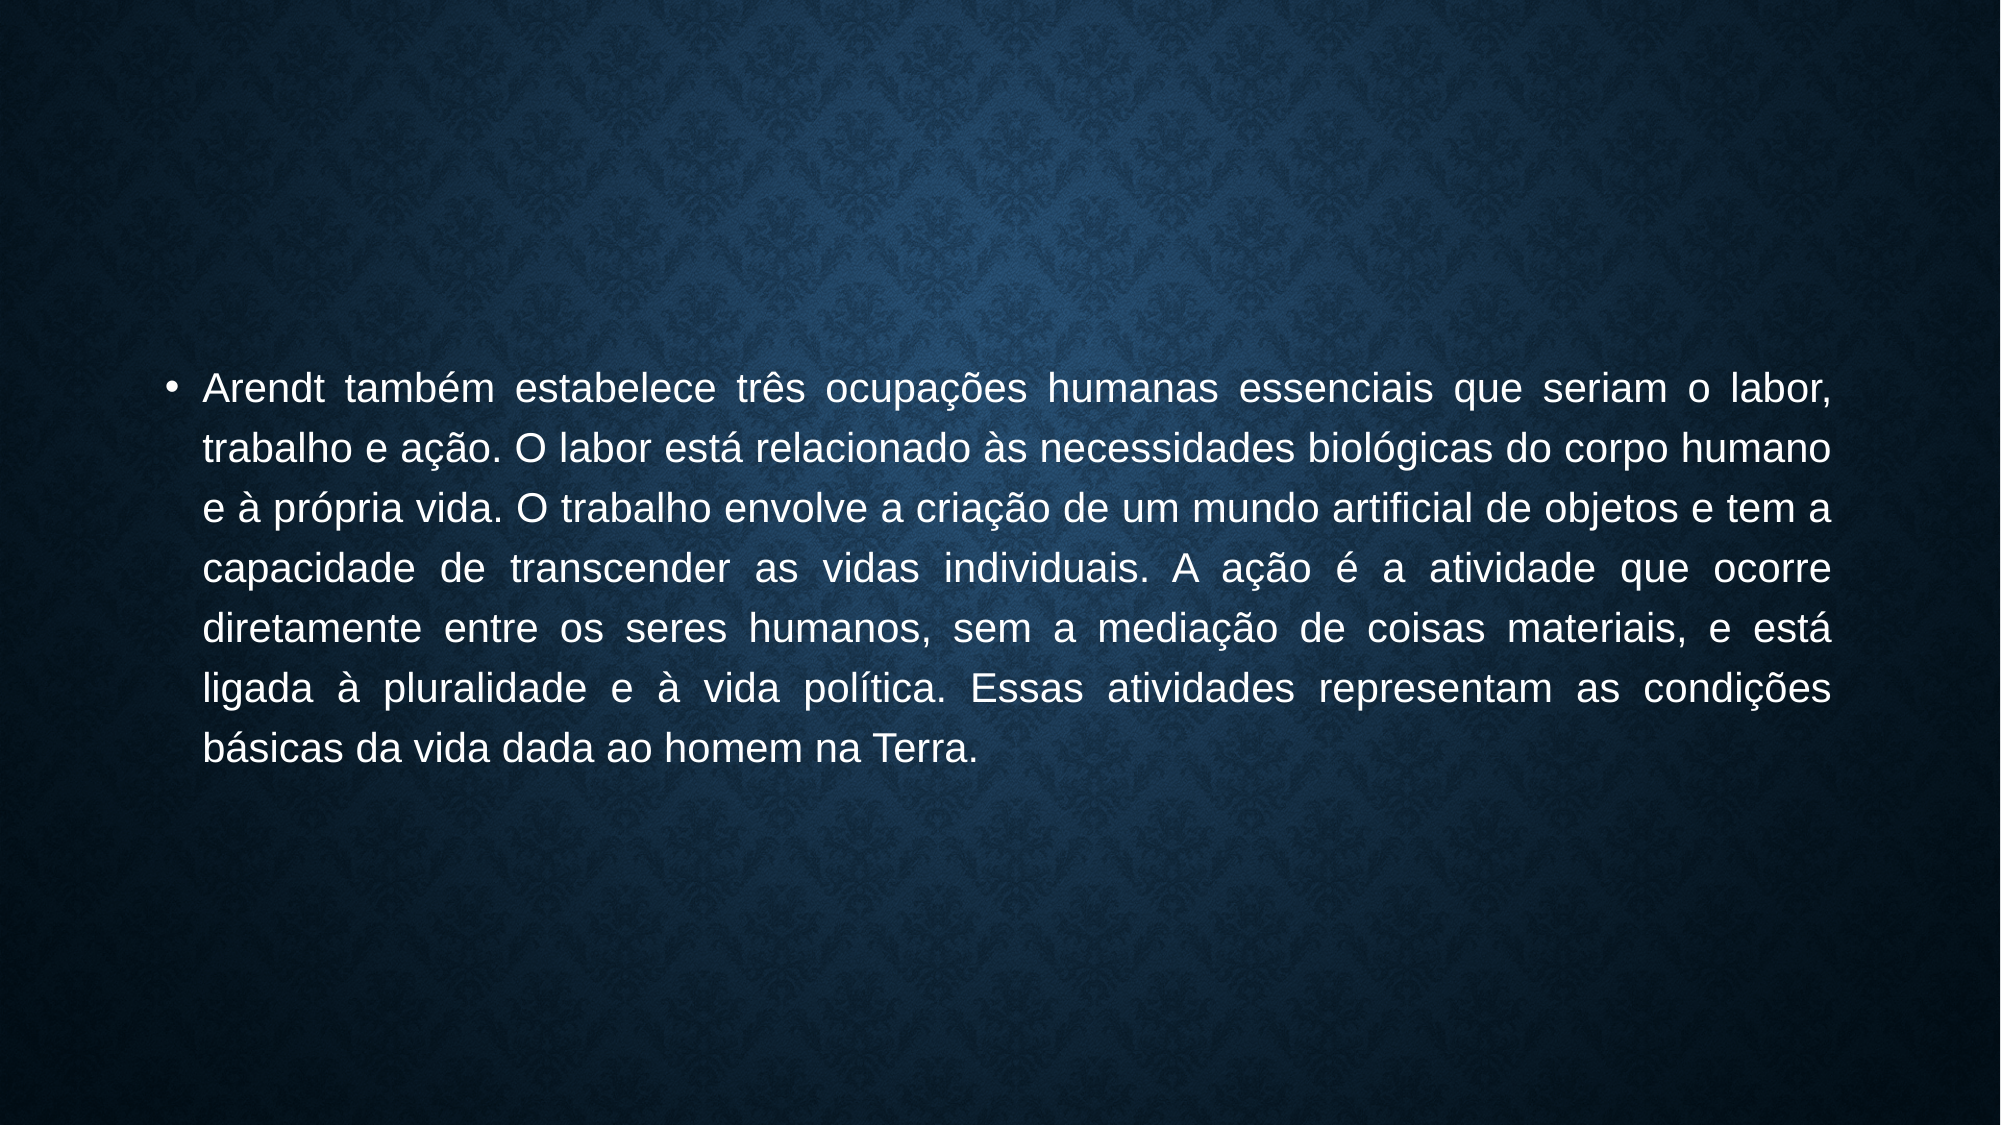

Arendt também estabelece três ocupações humanas essenciais que seriam o labor, trabalho e ação. O labor está relacionado às necessidades biológicas do corpo humano e à própria vida. O trabalho envolve a criação de um mundo artificial de objetos e tem a capacidade de transcender as vidas individuais. A ação é a atividade que ocorre diretamente entre os seres humanos, sem a mediação de coisas materiais, e está ligada à pluralidade e à vida política. Essas atividades representam as condições básicas da vida dada ao homem na Terra.